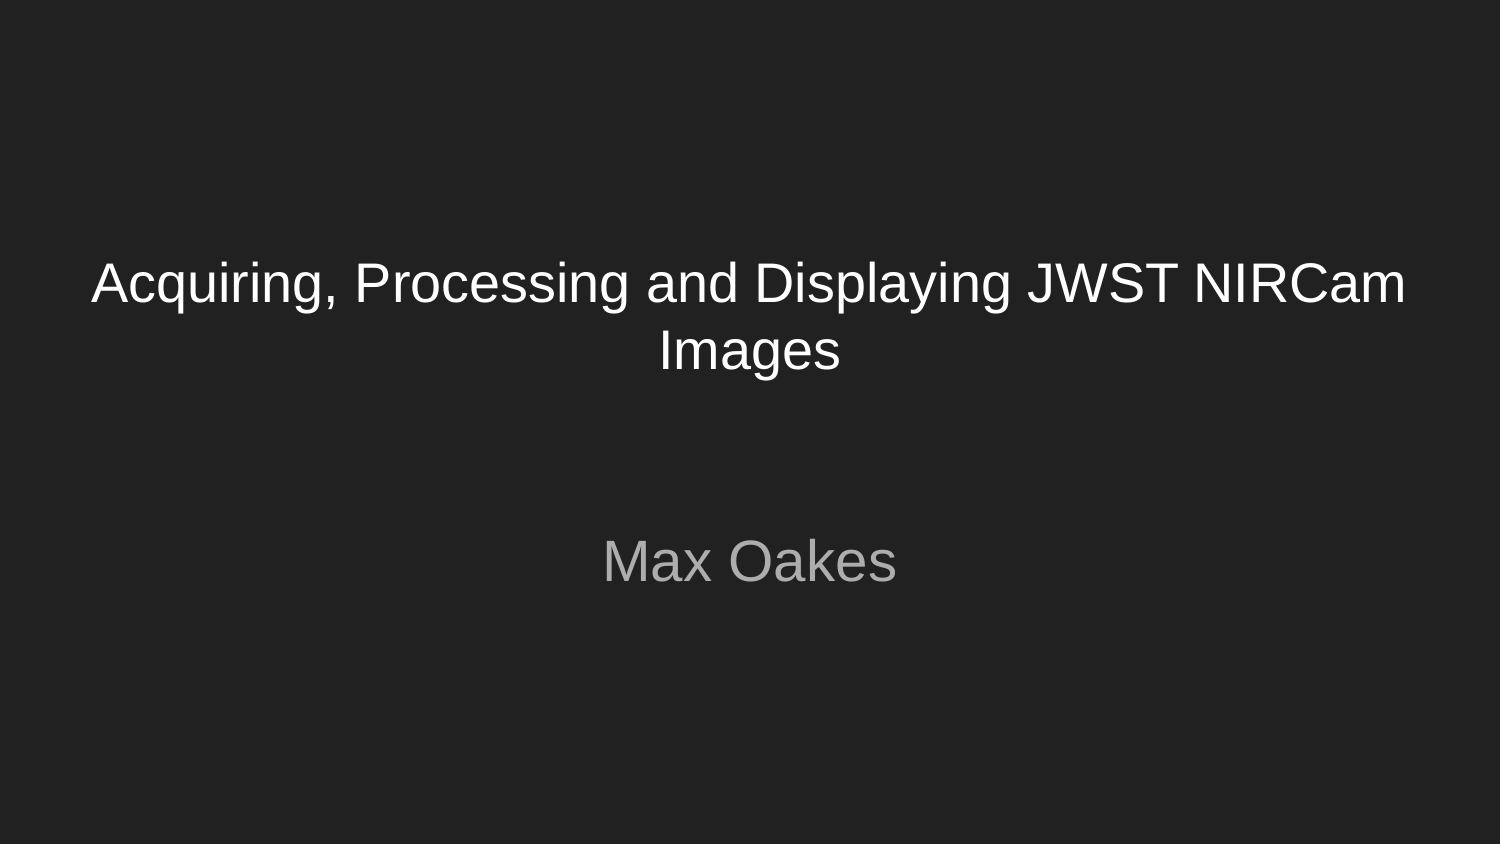

# Acquiring, Processing and Displaying JWST NIRCam Images
Max Oakes